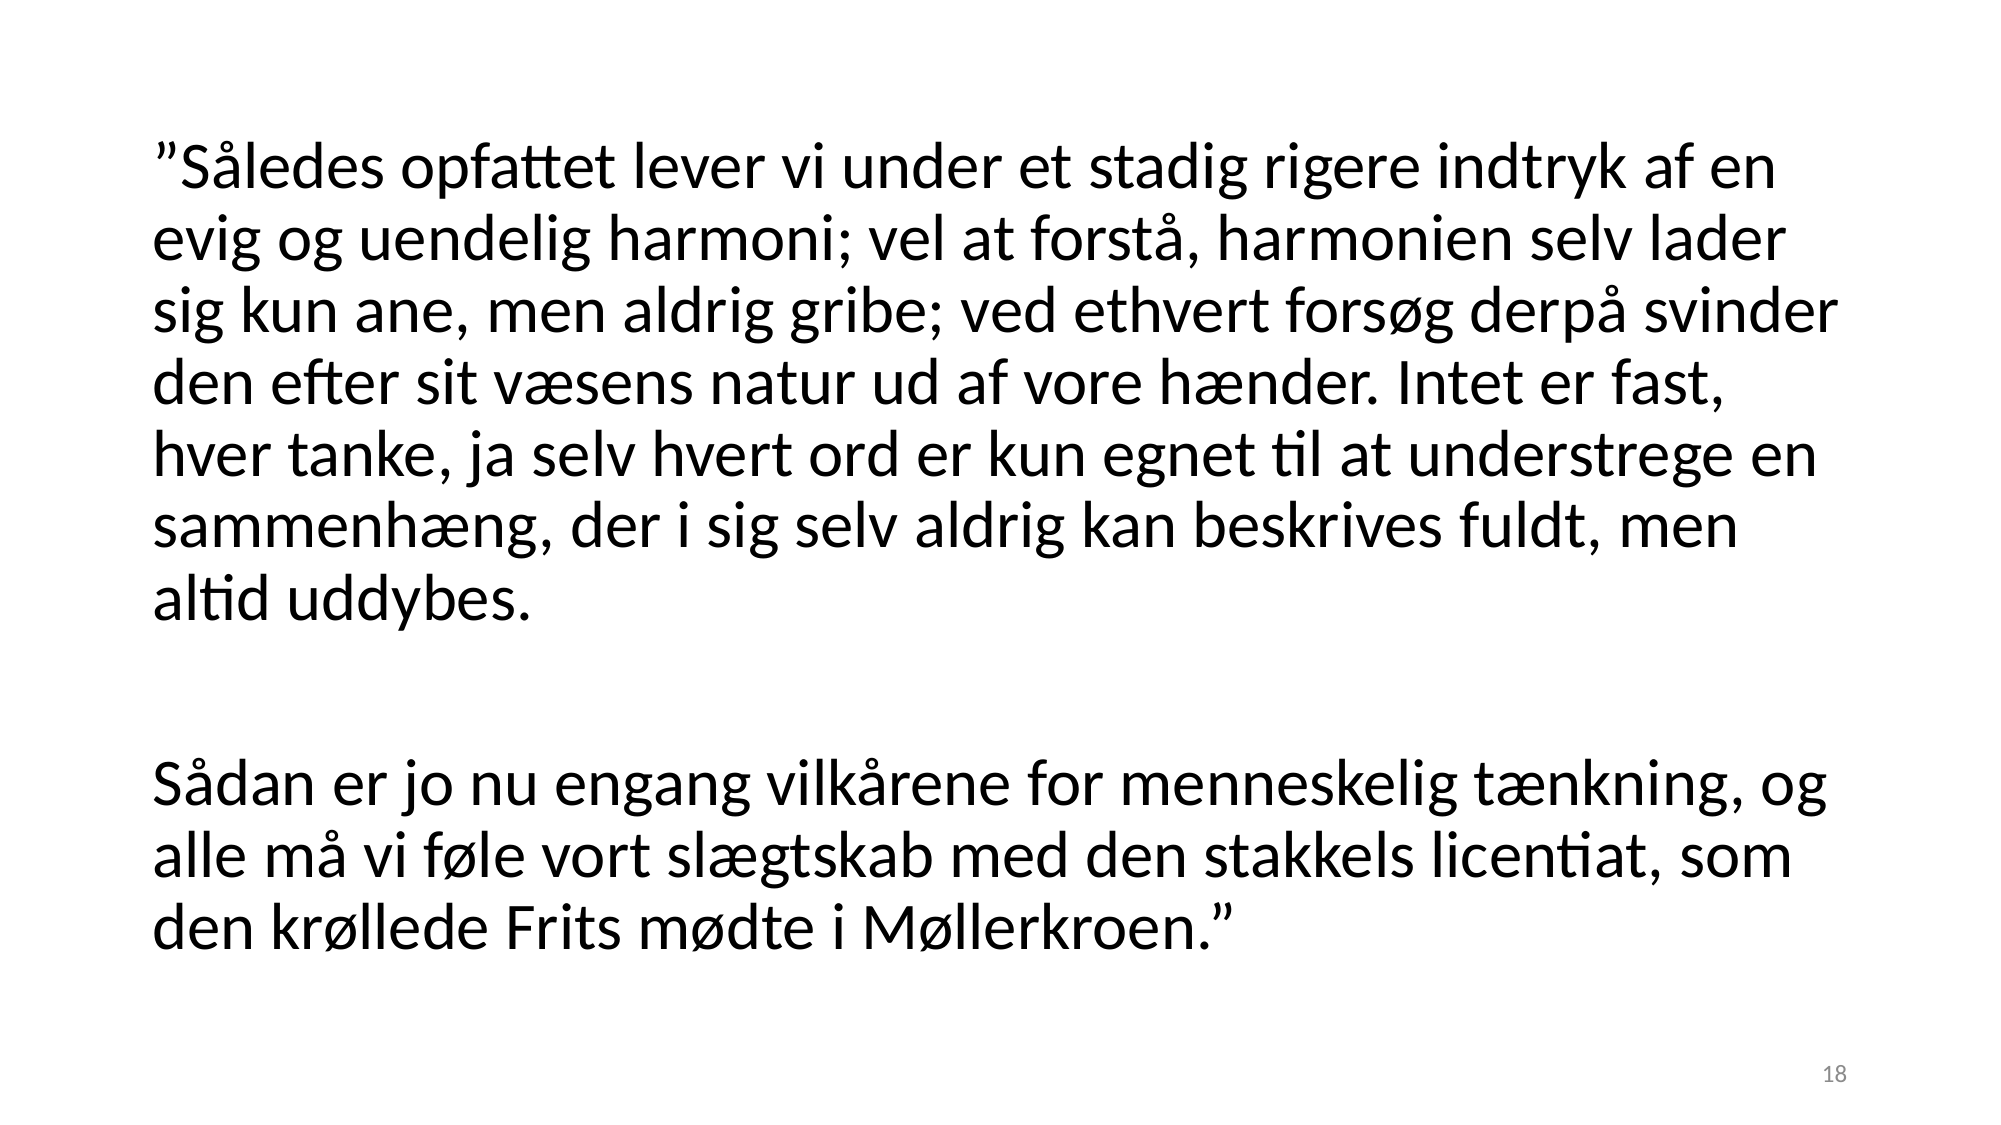

#
”Således opfattet lever vi under et stadig rigere indtryk af en evig og uendelig harmoni; vel at forstå, harmonien selv lader sig kun ane, men aldrig gribe; ved ethvert forsøg derpå svinder den efter sit væsens natur ud af vore hænder. Intet er fast, hver tanke, ja selv hvert ord er kun egnet til at understrege en sammenhæng, der i sig selv aldrig kan beskrives fuldt, men altid uddybes.

Sådan er jo nu engang vilkårene for menneskelig tænkning, og alle må vi føle vort slægtskab med den stakkels licentiat, som den krøllede Frits mødte i Møllerkroen.”
18